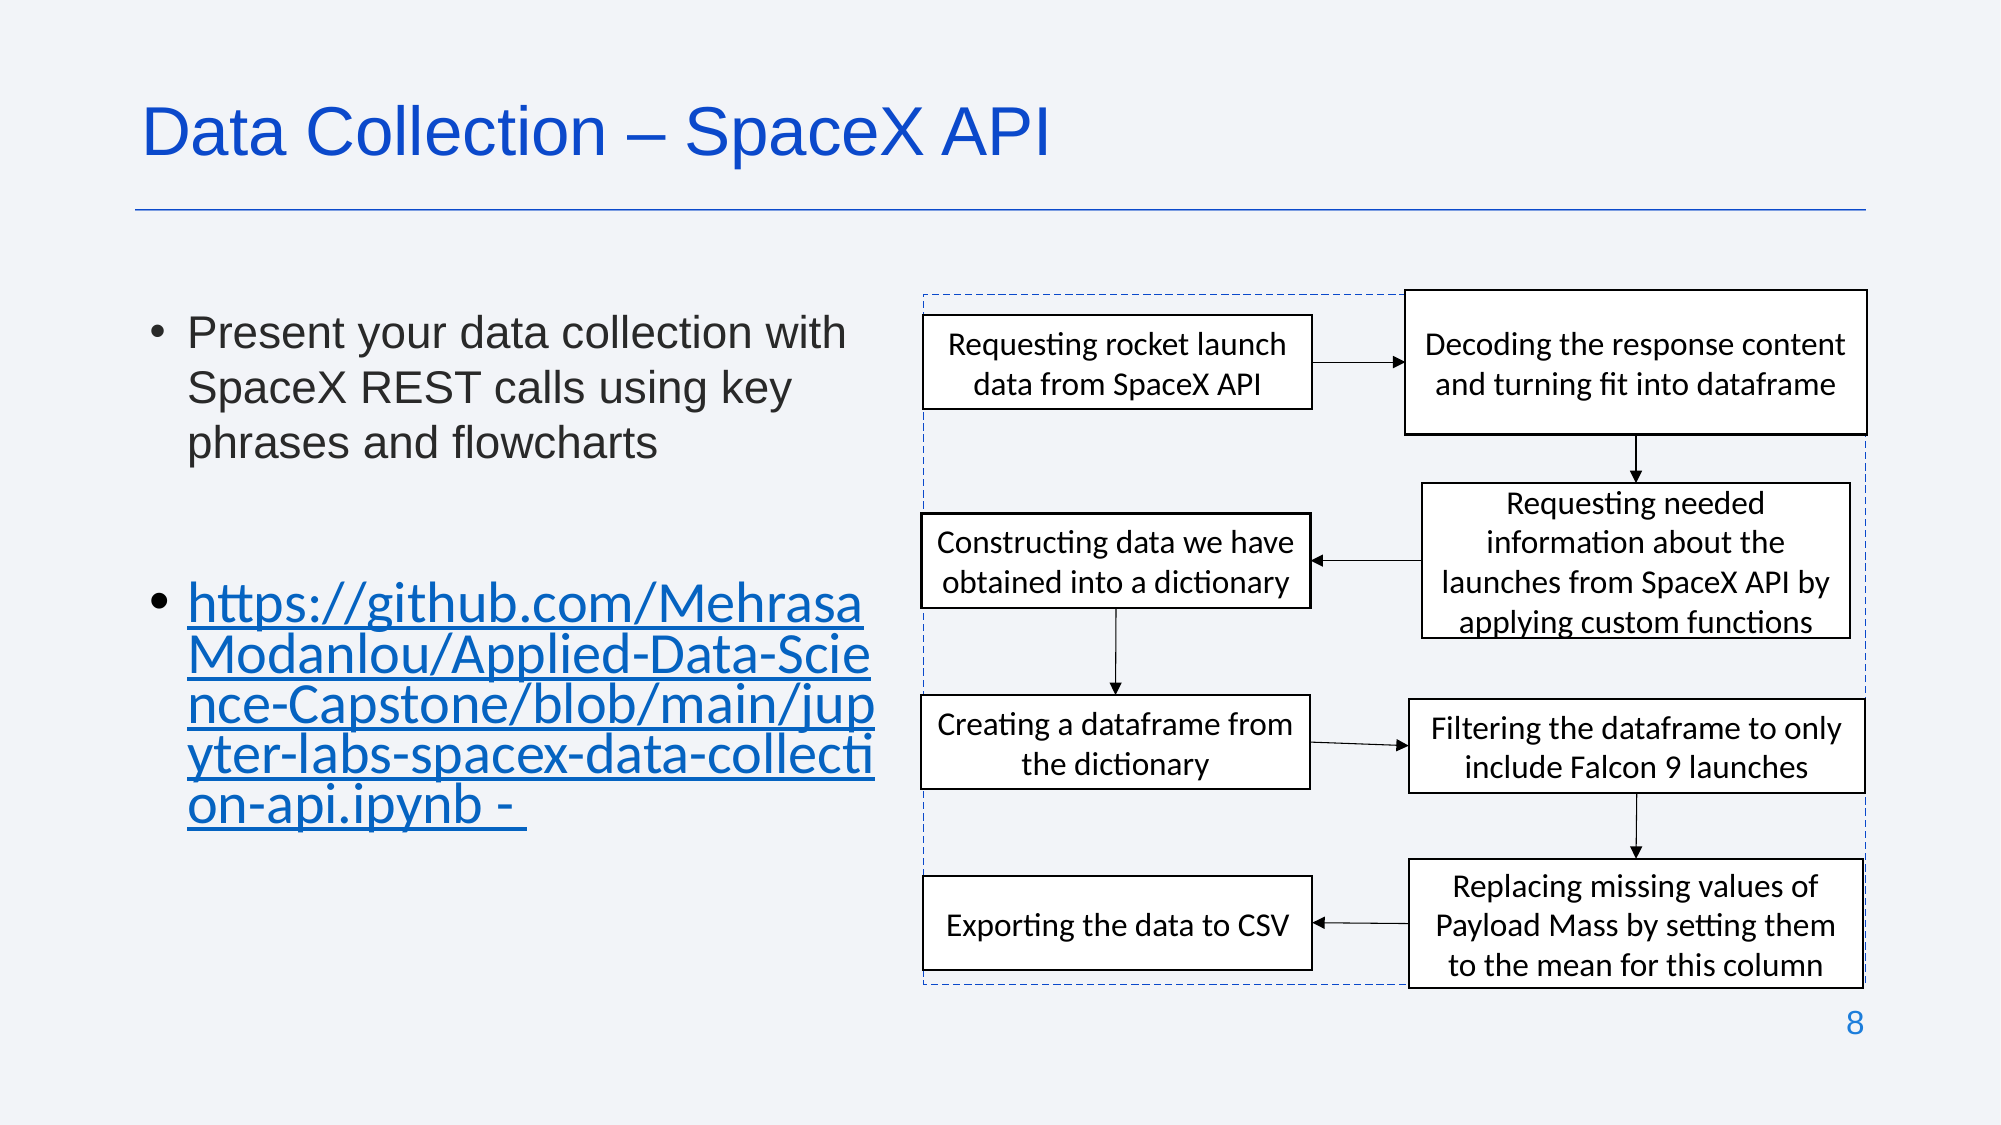

Data Collection – SpaceX API
Decoding the response content and turning fit into dataframe

Present your data collection with SpaceX REST calls using key phrases and flowcharts

https://github.com/MehrasaModanlou/Applied-Data-Science-Capstone/blob/main/jupyter-labs-spacex-data-collection-api.ipynb -

Requesting rocket launch data from SpaceX API
Requesting needed information about the launches from SpaceX API by applying custom functions
Constructing data we have obtained into a dictionary
Creating a dataframe from the dictionary
Filtering the dataframe to only include Falcon 9 launches
Replacing missing values of Payload Mass by setting them to the mean for this column
Exporting the data to CSV
8